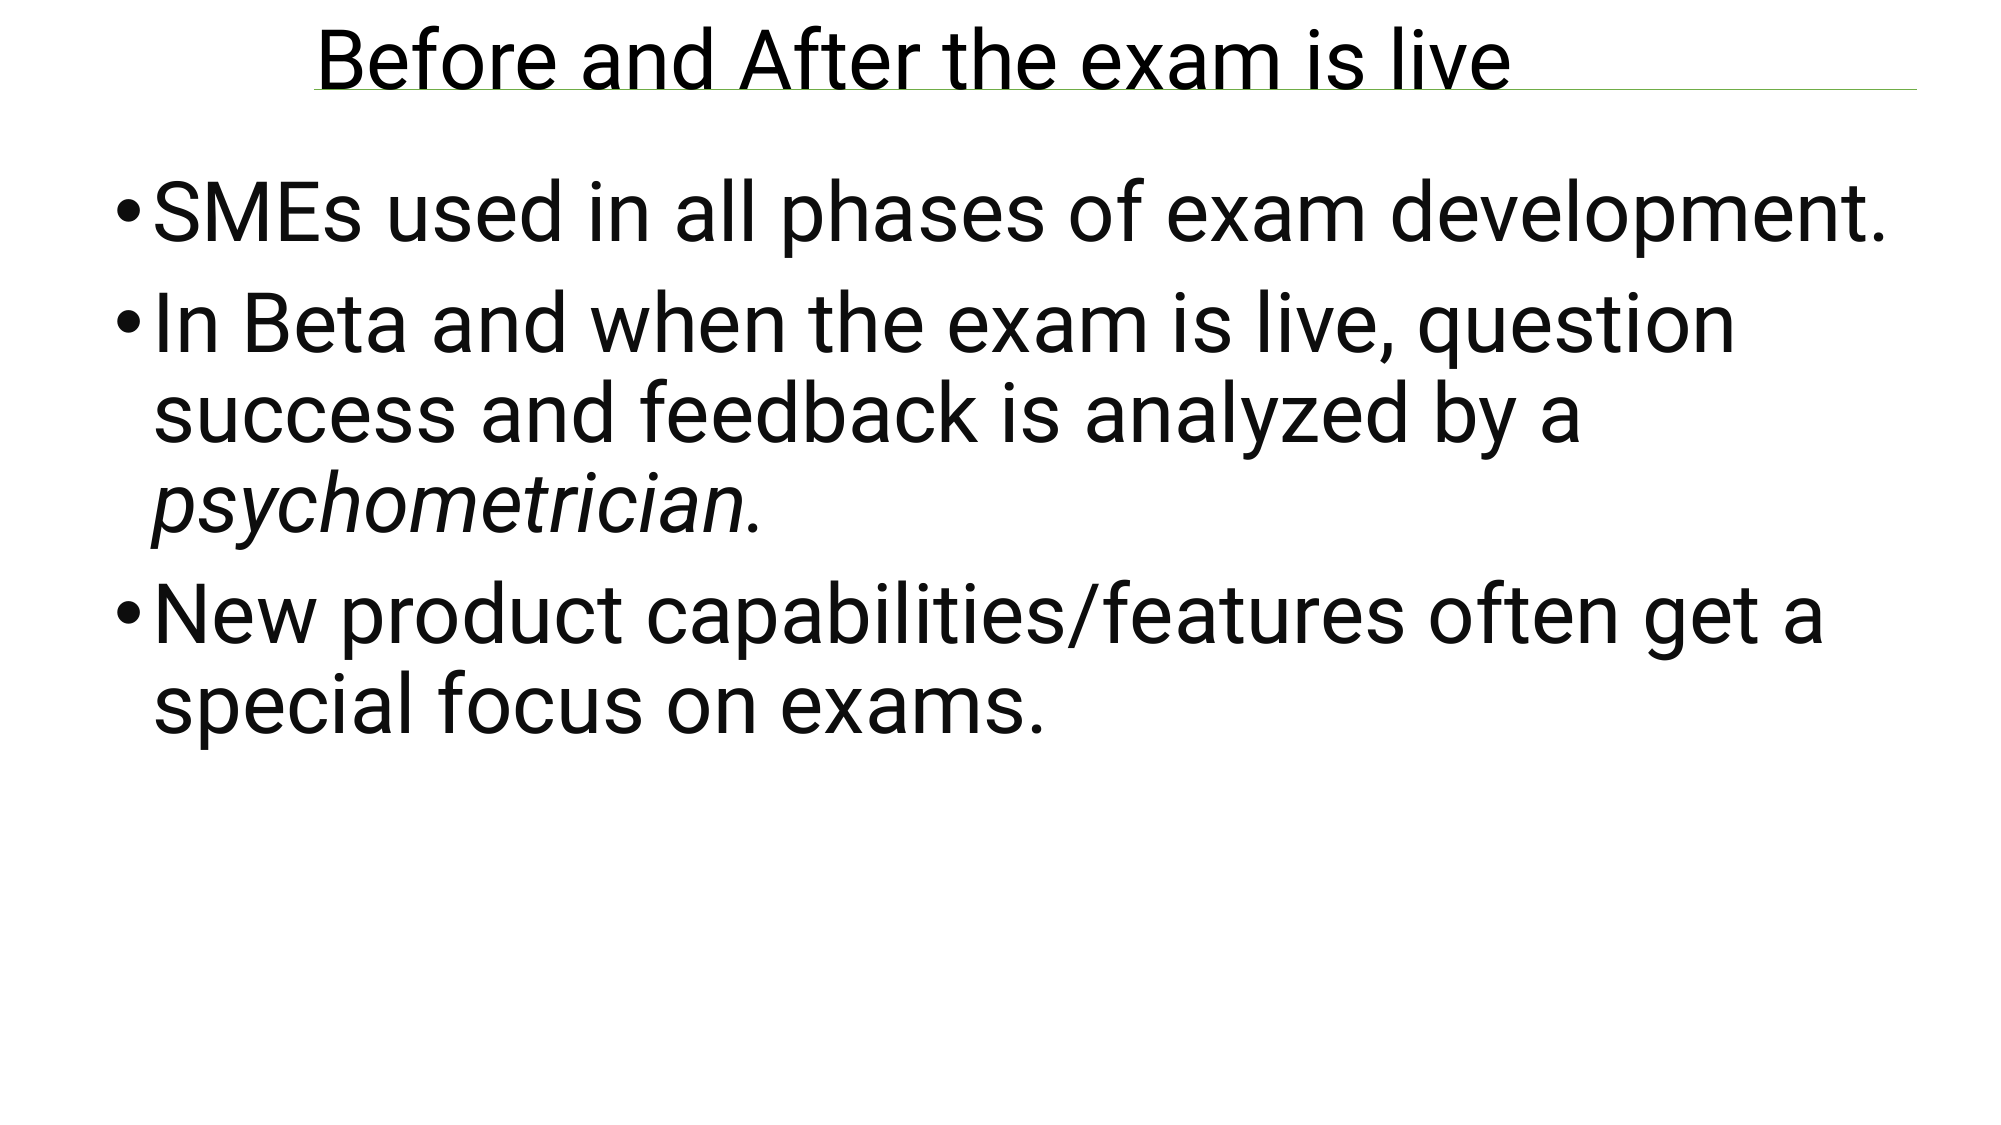

# Before and After the exam is live
SMEs used in all phases of exam development.
In Beta and when the exam is live, question success and feedback is analyzed by a psychometrician.
New product capabilities/features often get a special focus on exams.